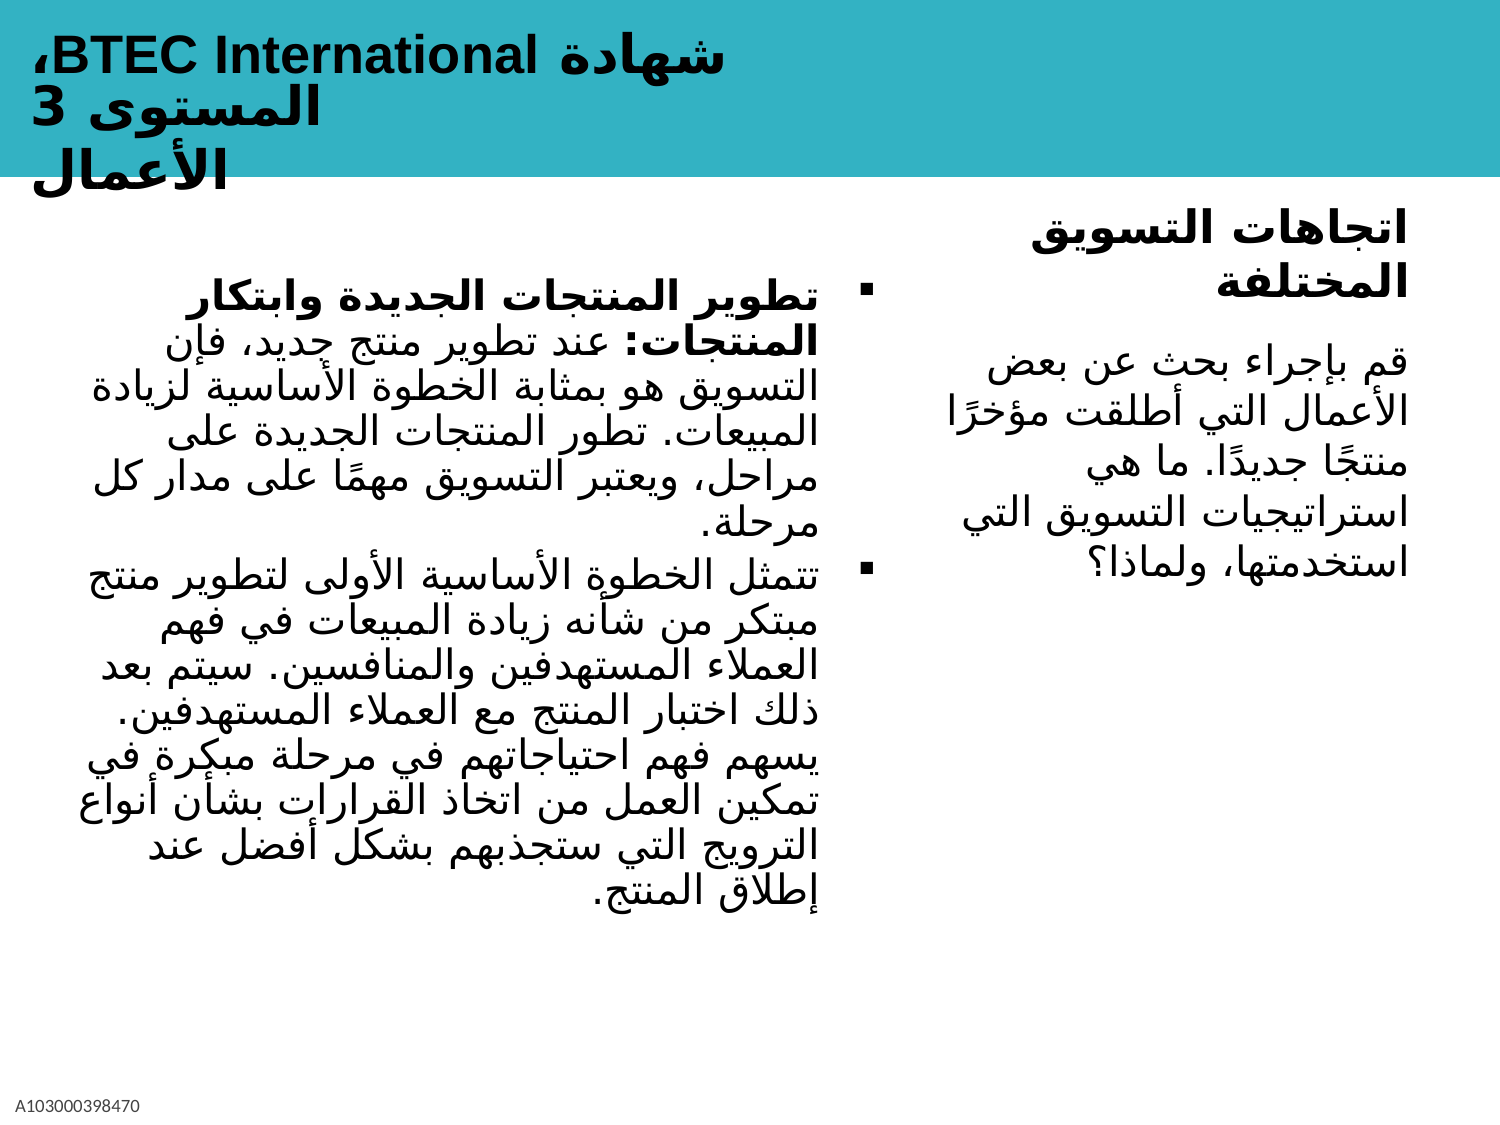

# اتجاهات التسويق المختلفة
تطوير المنتجات الجديدة وابتكار المنتجات: عند تطوير منتج جديد، فإن التسويق هو بمثابة الخطوة الأساسية لزيادة المبيعات. تطور المنتجات الجديدة على مراحل، ويعتبر التسويق مهمًا على مدار كل مرحلة.
تتمثل الخطوة الأساسية الأولى لتطوير منتج مبتكر من شأنه زيادة المبيعات في فهم العملاء المستهدفين والمنافسين. سيتم بعد ذلك اختبار المنتج مع العملاء المستهدفين. يسهم فهم احتياجاتهم في مرحلة مبكرة في تمكين العمل من اتخاذ القرارات بشأن أنواع الترويج التي ستجذبهم بشكل أفضل عند إطلاق المنتج.

قم بإجراء بحث عن بعض الأعمال التي أطلقت مؤخرًا منتجًا جديدًا. ما هي استراتيجيات التسويق التي استخدمتها، ولماذا؟
A103000398470